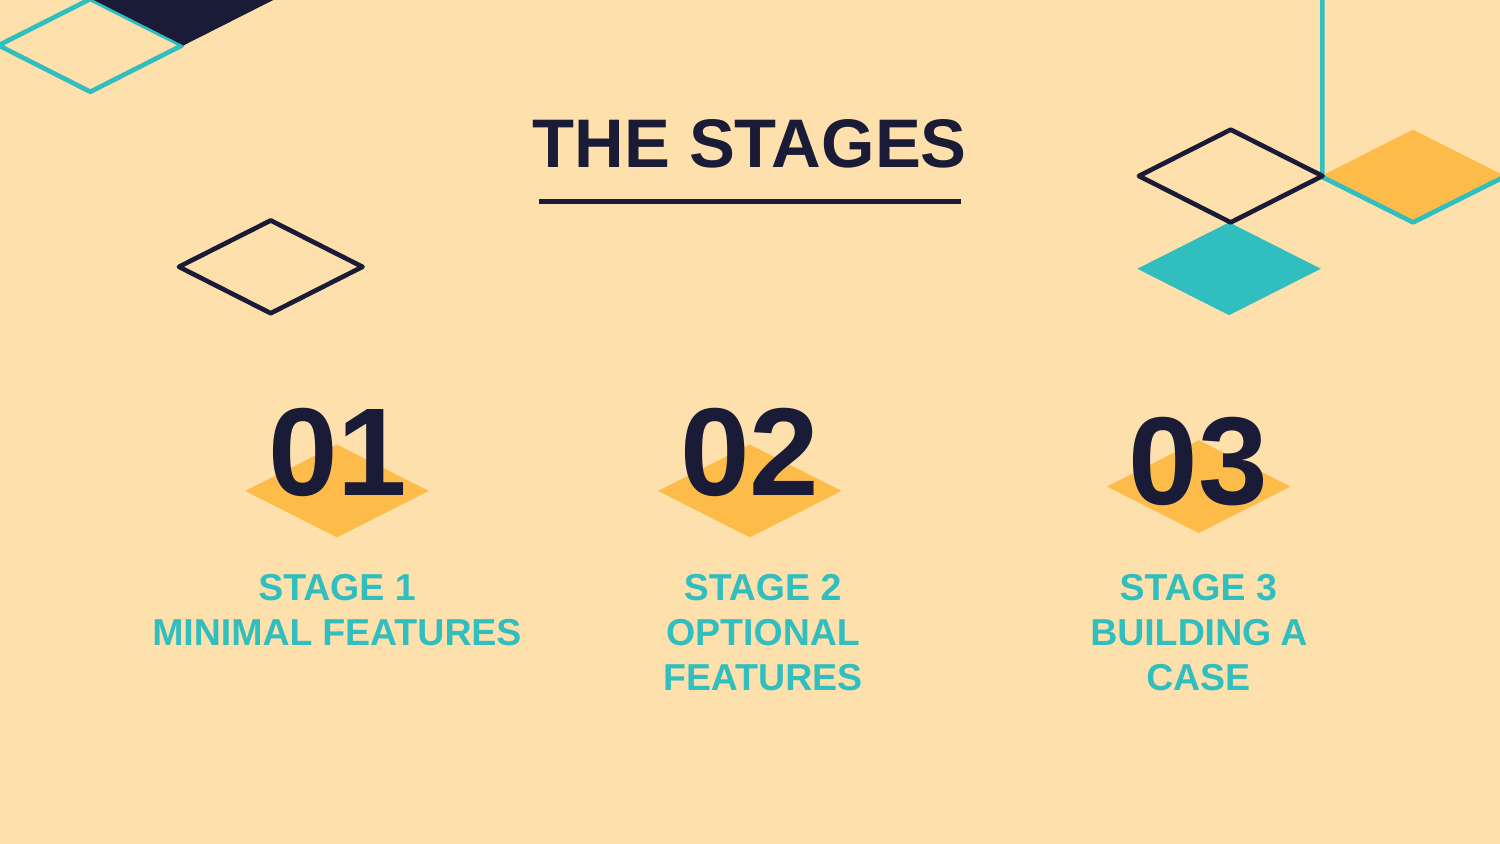

THE STAGES

# 01
02
03

STAGE 1
MINIMAL FEATURES
STAGE 2
OPTIONAL FEATURES
STAGE 3
BUILDING A CASE